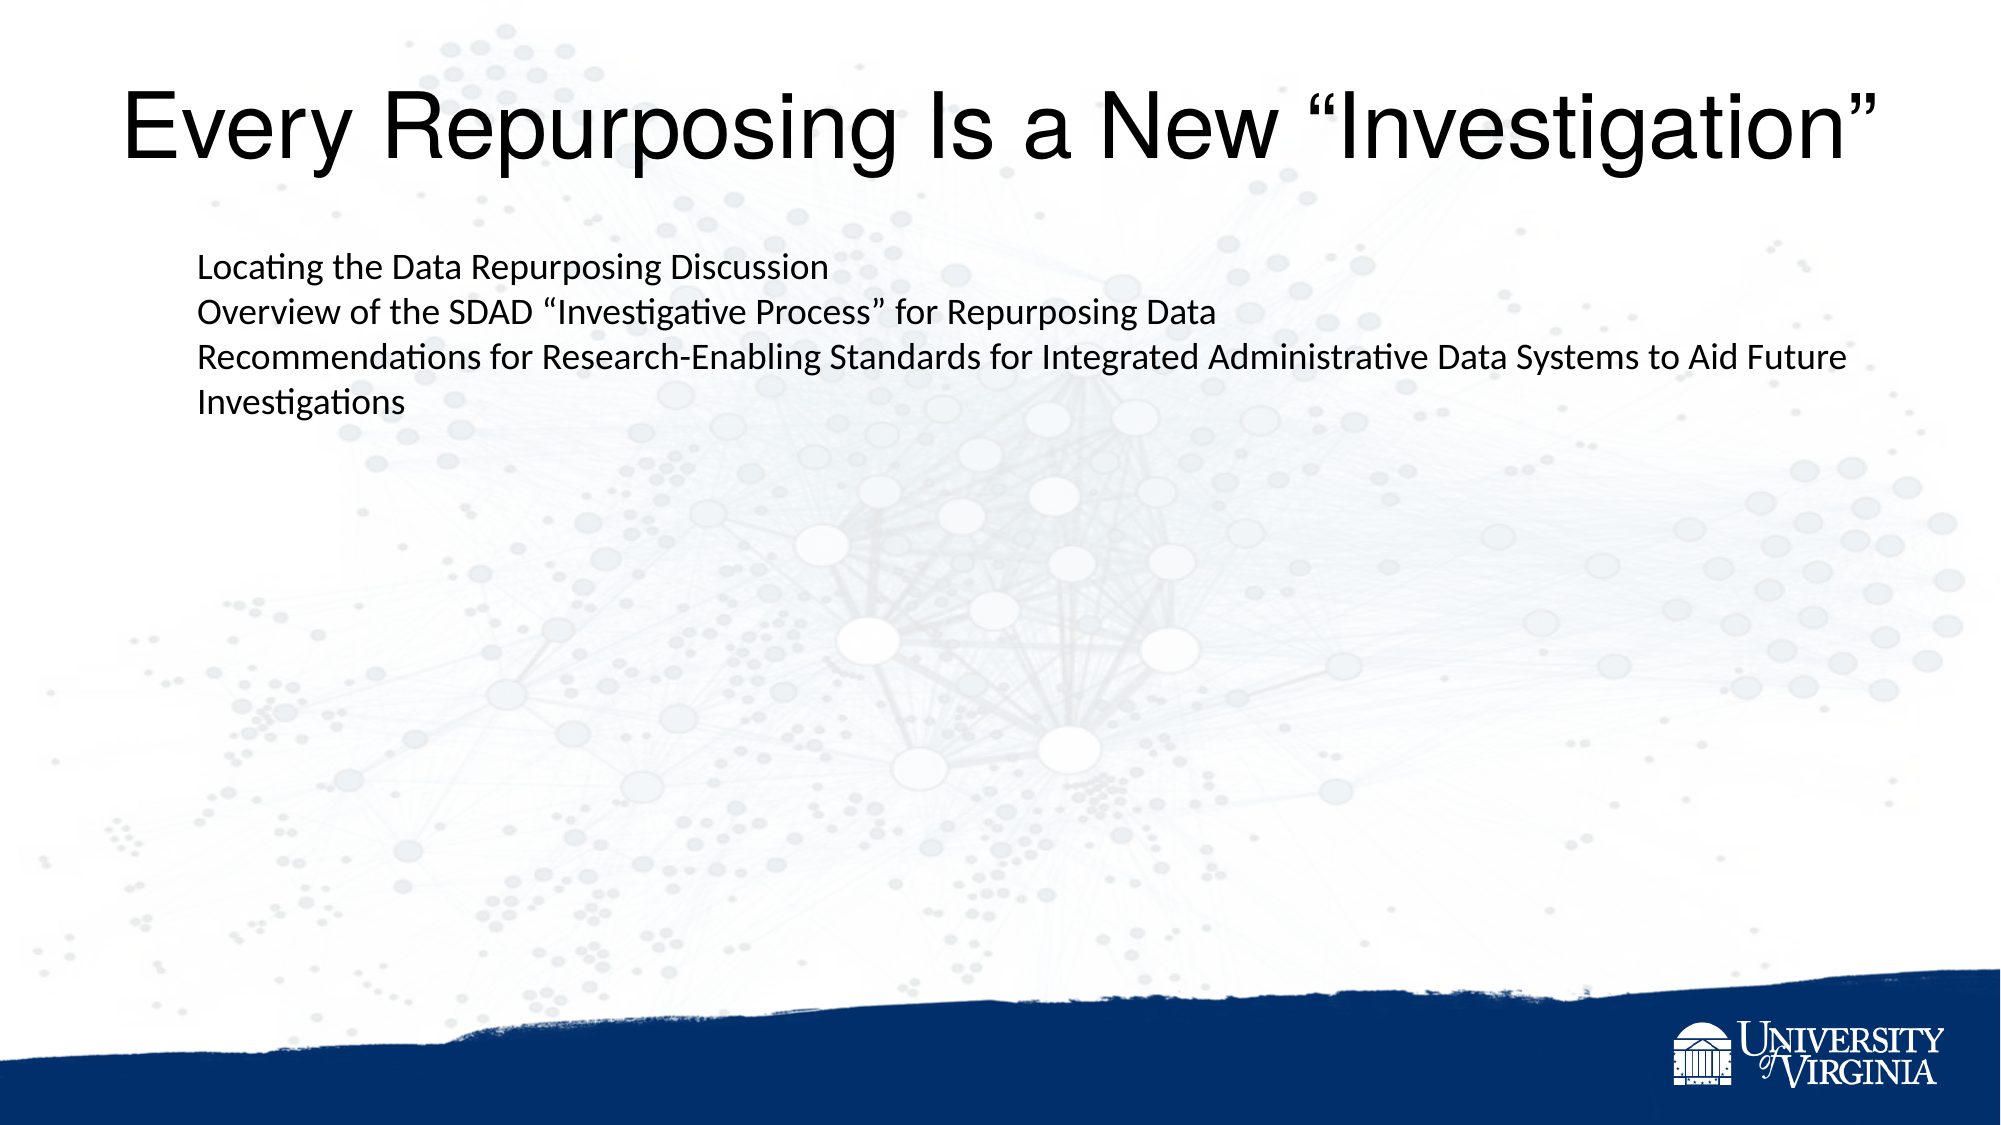

Every Repurposing Is a New “Investigation”
Locating the Data Repurposing Discussion
Overview of the SDAD “Investigative Process” for Repurposing Data
Recommendations for Research-Enabling Standards for Integrated Administrative Data Systems to Aid Future Investigations